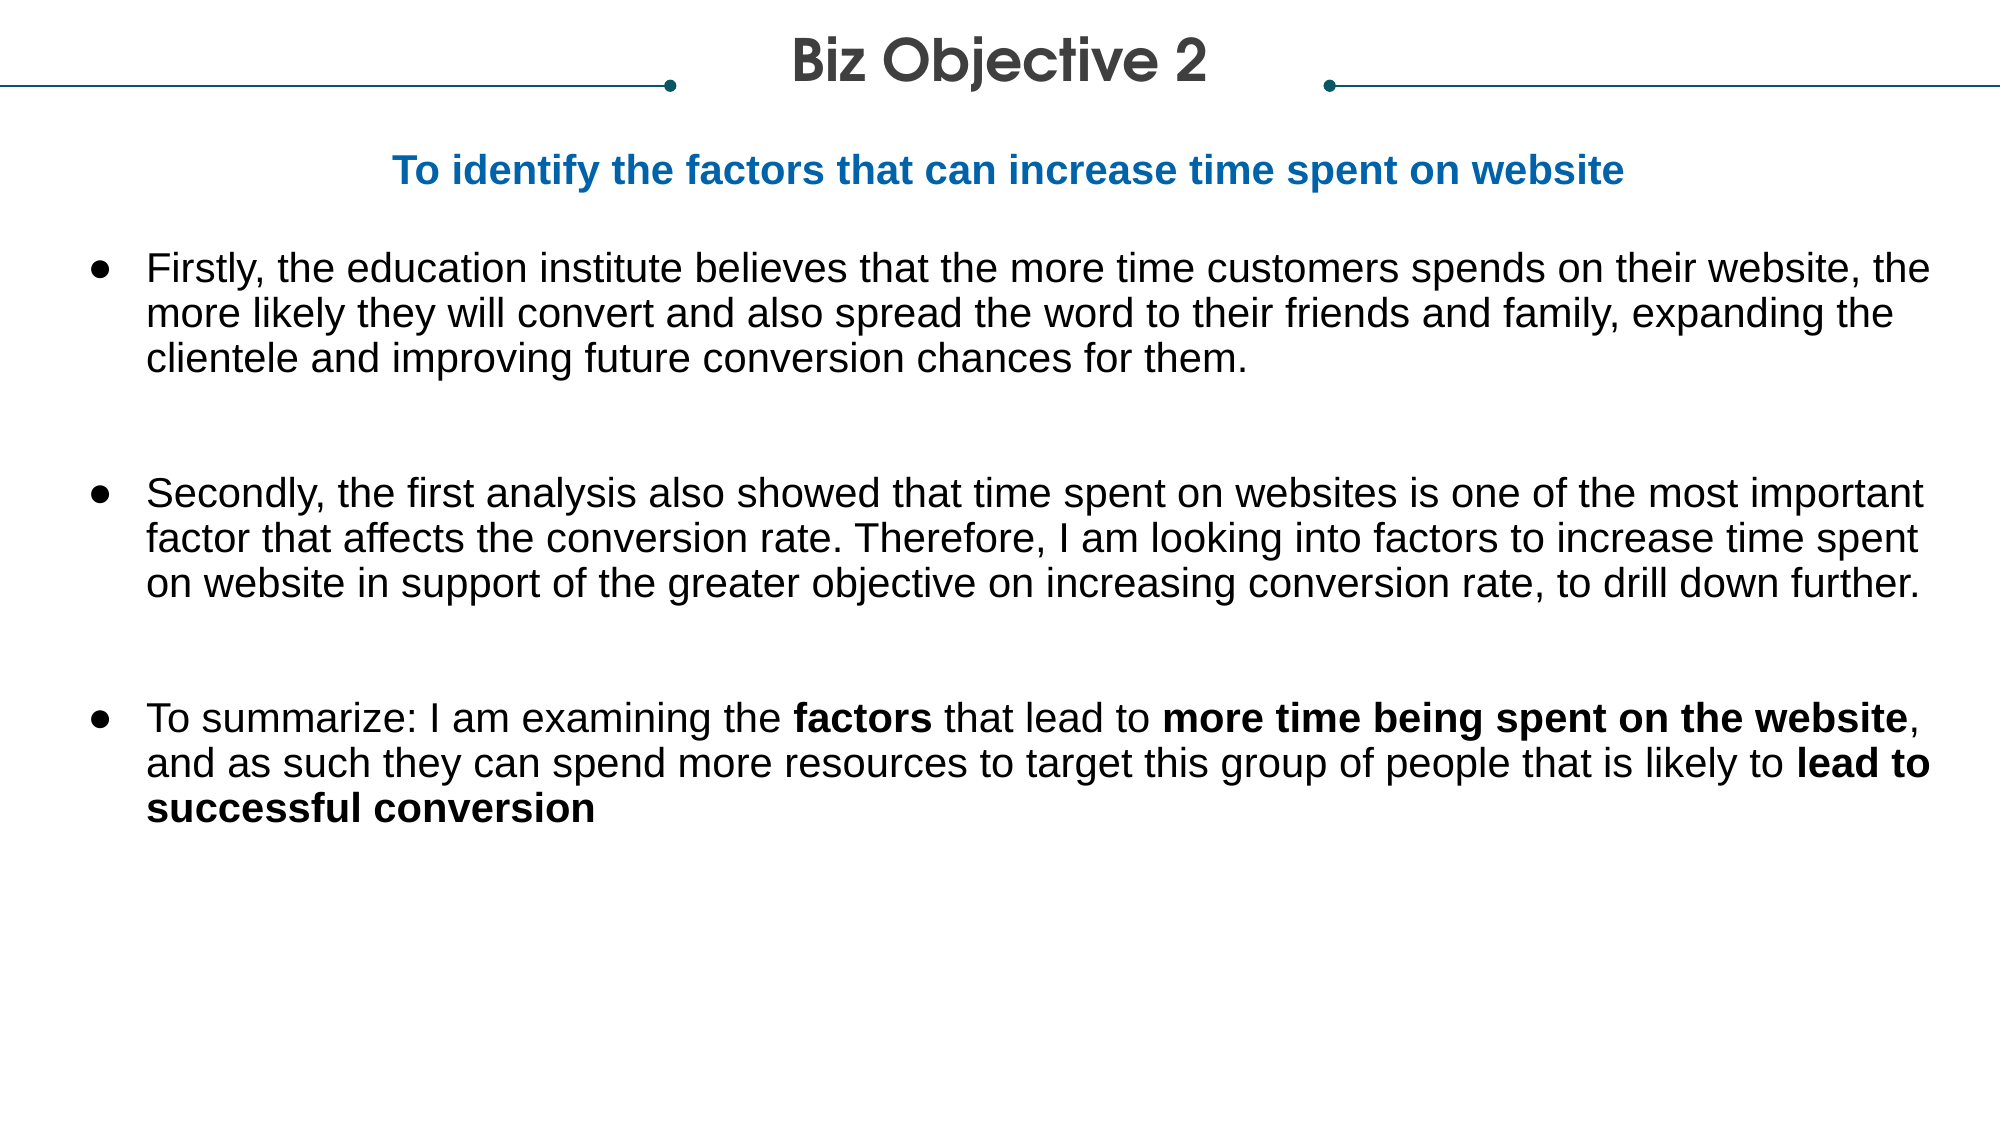

Biz Objective 2
To identify the factors that can increase time spent on website
Firstly, the education institute believes that the more time customers spends on their website, the more likely they will convert and also spread the word to their friends and family, expanding the clientele and improving future conversion chances for them.

Secondly, the first analysis also showed that time spent on websites is one of the most important factor that affects the conversion rate. Therefore, I am looking into factors to increase time spent on website in support of the greater objective on increasing conversion rate, to drill down further.

To summarize: I am examining the factors that lead to more time being spent on the website, and as such they can spend more resources to target this group of people that is likely to lead to successful conversion